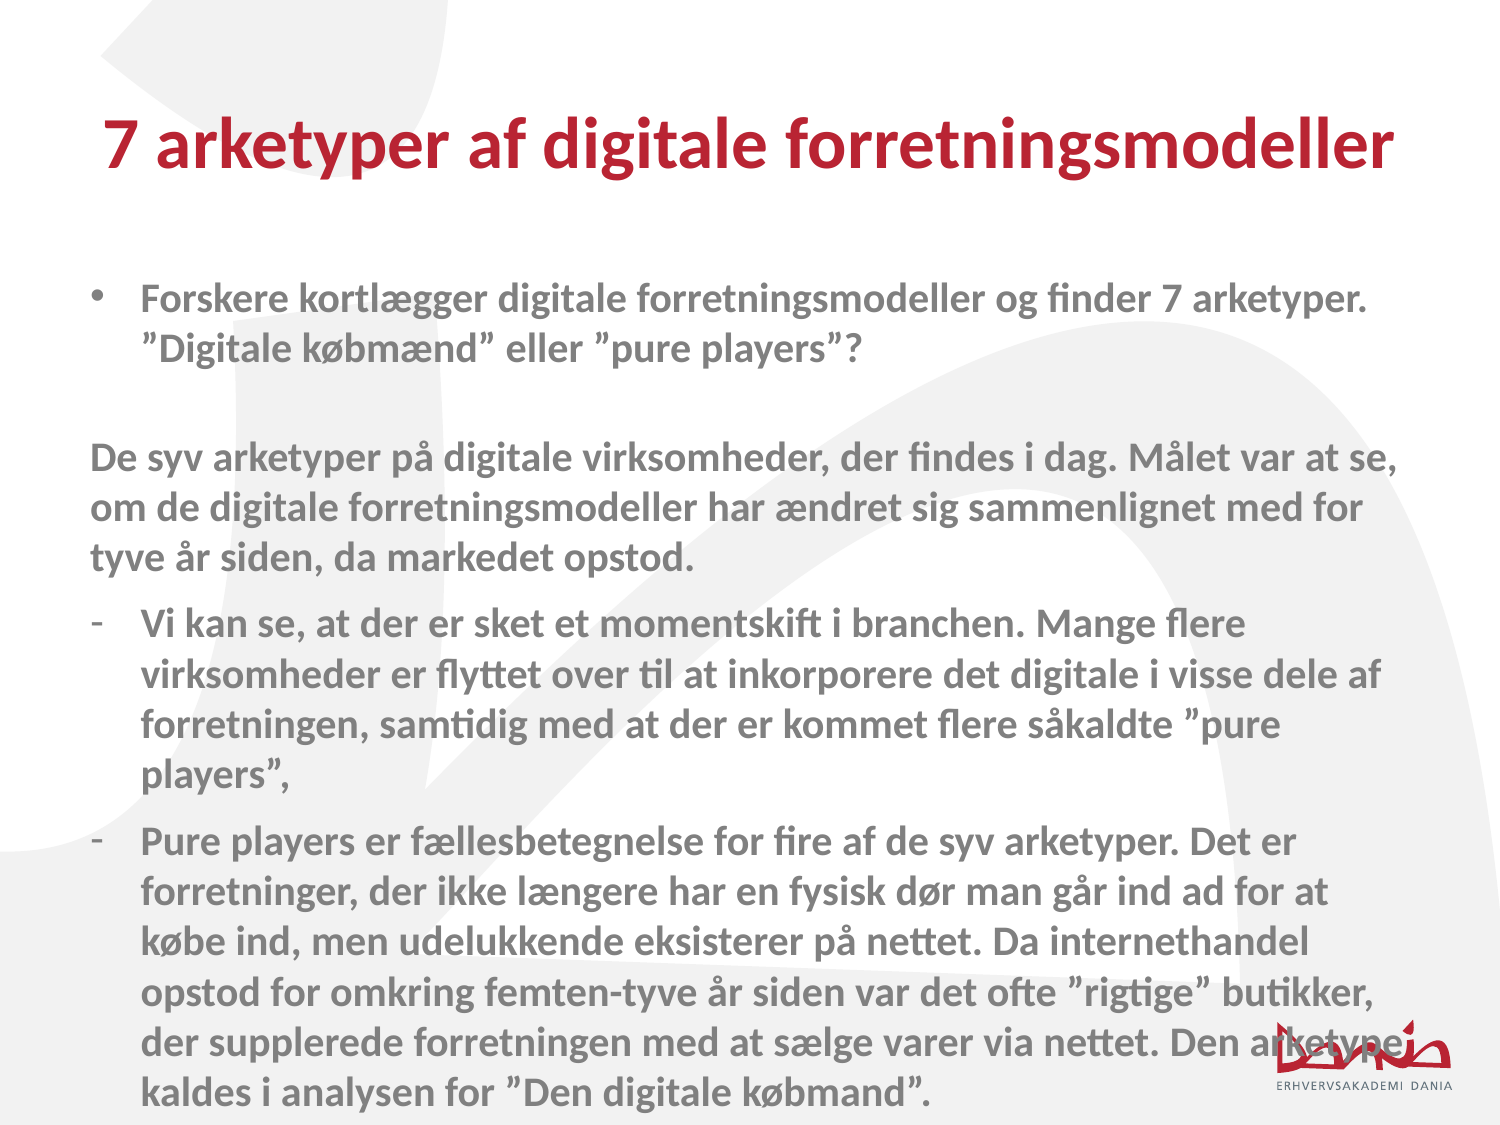

# 7 arketyper af digitale forretningsmodeller
Forskere kortlægger digitale forretningsmodeller og finder 7 arketyper. ”Digitale købmænd” eller ”pure players”?
De syv arketyper på digitale virksomheder, der findes i dag. Målet var at se, om de digitale forretningsmodeller har ændret sig sammenlignet med for tyve år siden, da markedet opstod.
Vi kan se, at der er sket et momentskift i branchen. Mange flere virksomheder er flyttet over til at inkorporere det digitale i visse dele af forretningen, samtidig med at der er kommet flere såkaldte ”pure players”,
Pure players er fællesbetegnelse for fire af de syv arketyper. Det er forretninger, der ikke længere har en fysisk dør man går ind ad for at købe ind, men udelukkende eksisterer på nettet. Da internethandel opstod for omkring femten-tyve år siden var det ofte ”rigtige” butikker, der supplerede forretningen med at sælge varer via nettet. Den arketype kaldes i analysen for ”Den digitale købmand”.